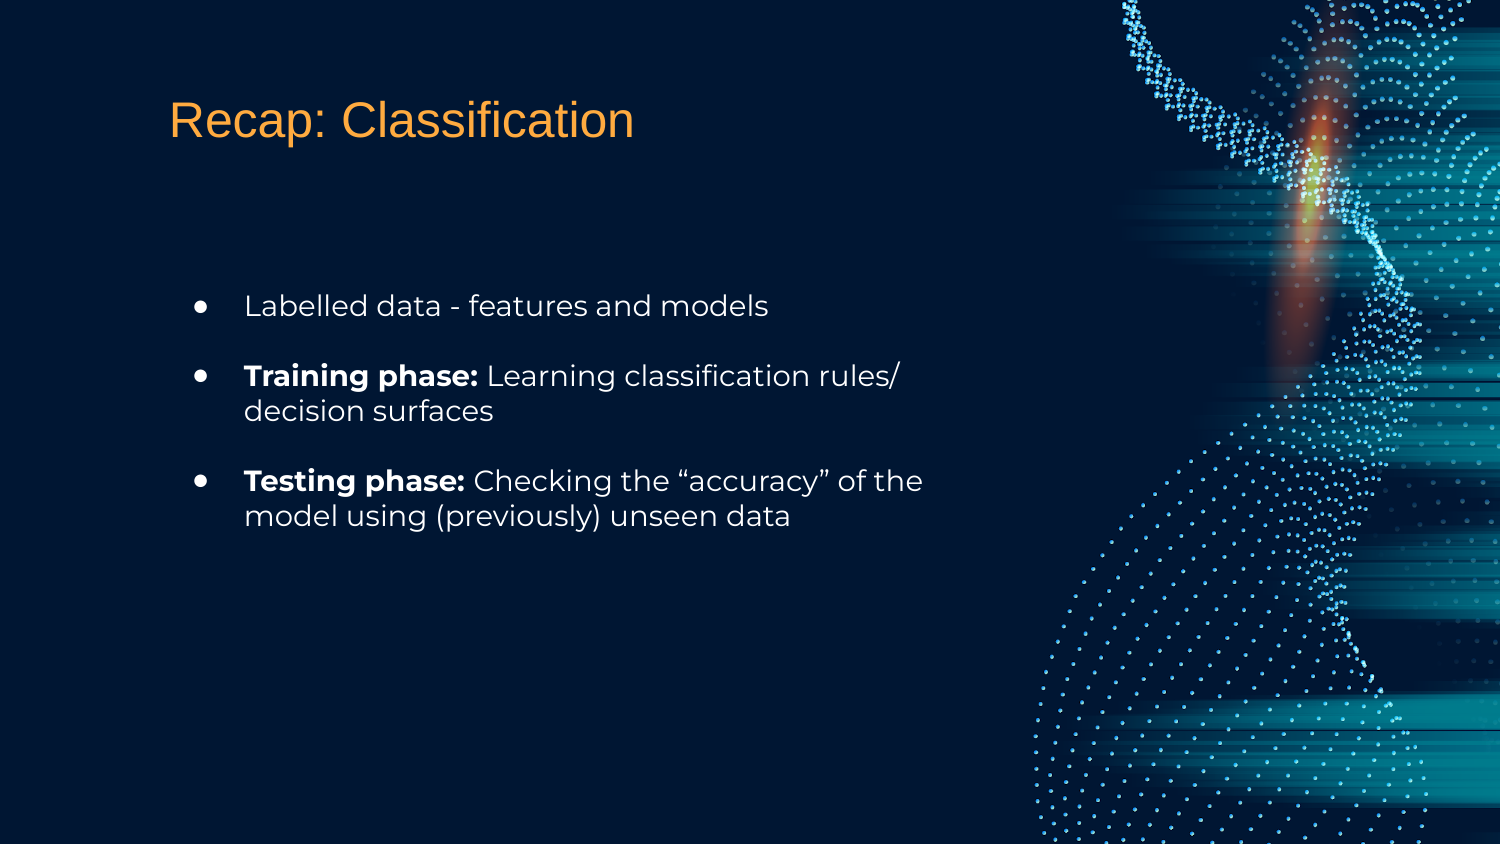

# Recap: Classification
Labelled data - features and models
Training phase: Learning classification rules/ decision surfaces
Testing phase: Checking the “accuracy” of the model using (previously) unseen data